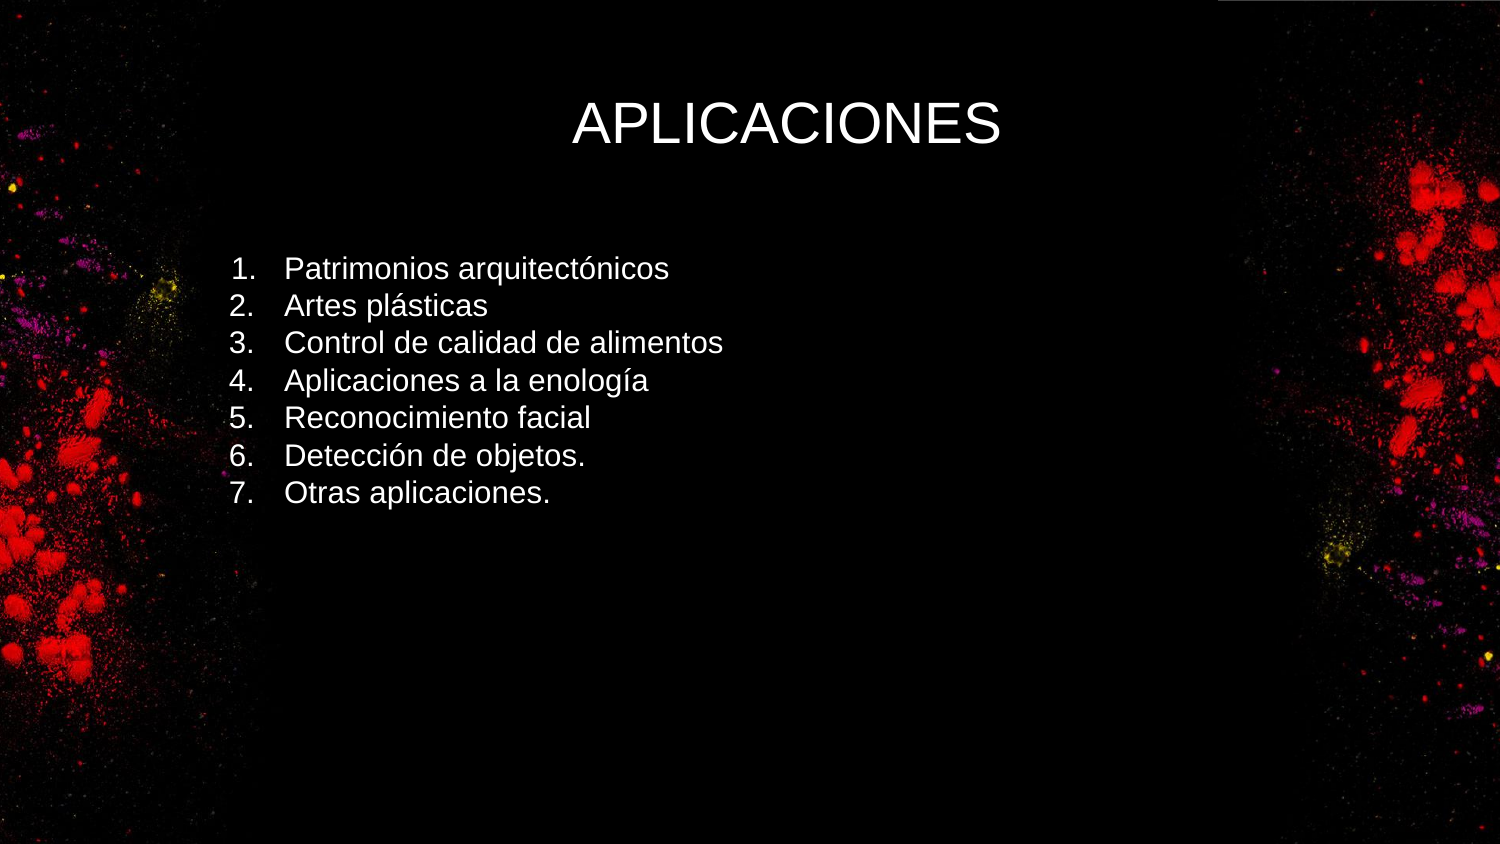

# APLICACIONES

Patrimonios arquitectónicos
Artes plásticas
Control de calidad de alimentos
Aplicaciones a la enología
Reconocimiento facial
Detección de objetos.
Otras aplicaciones.